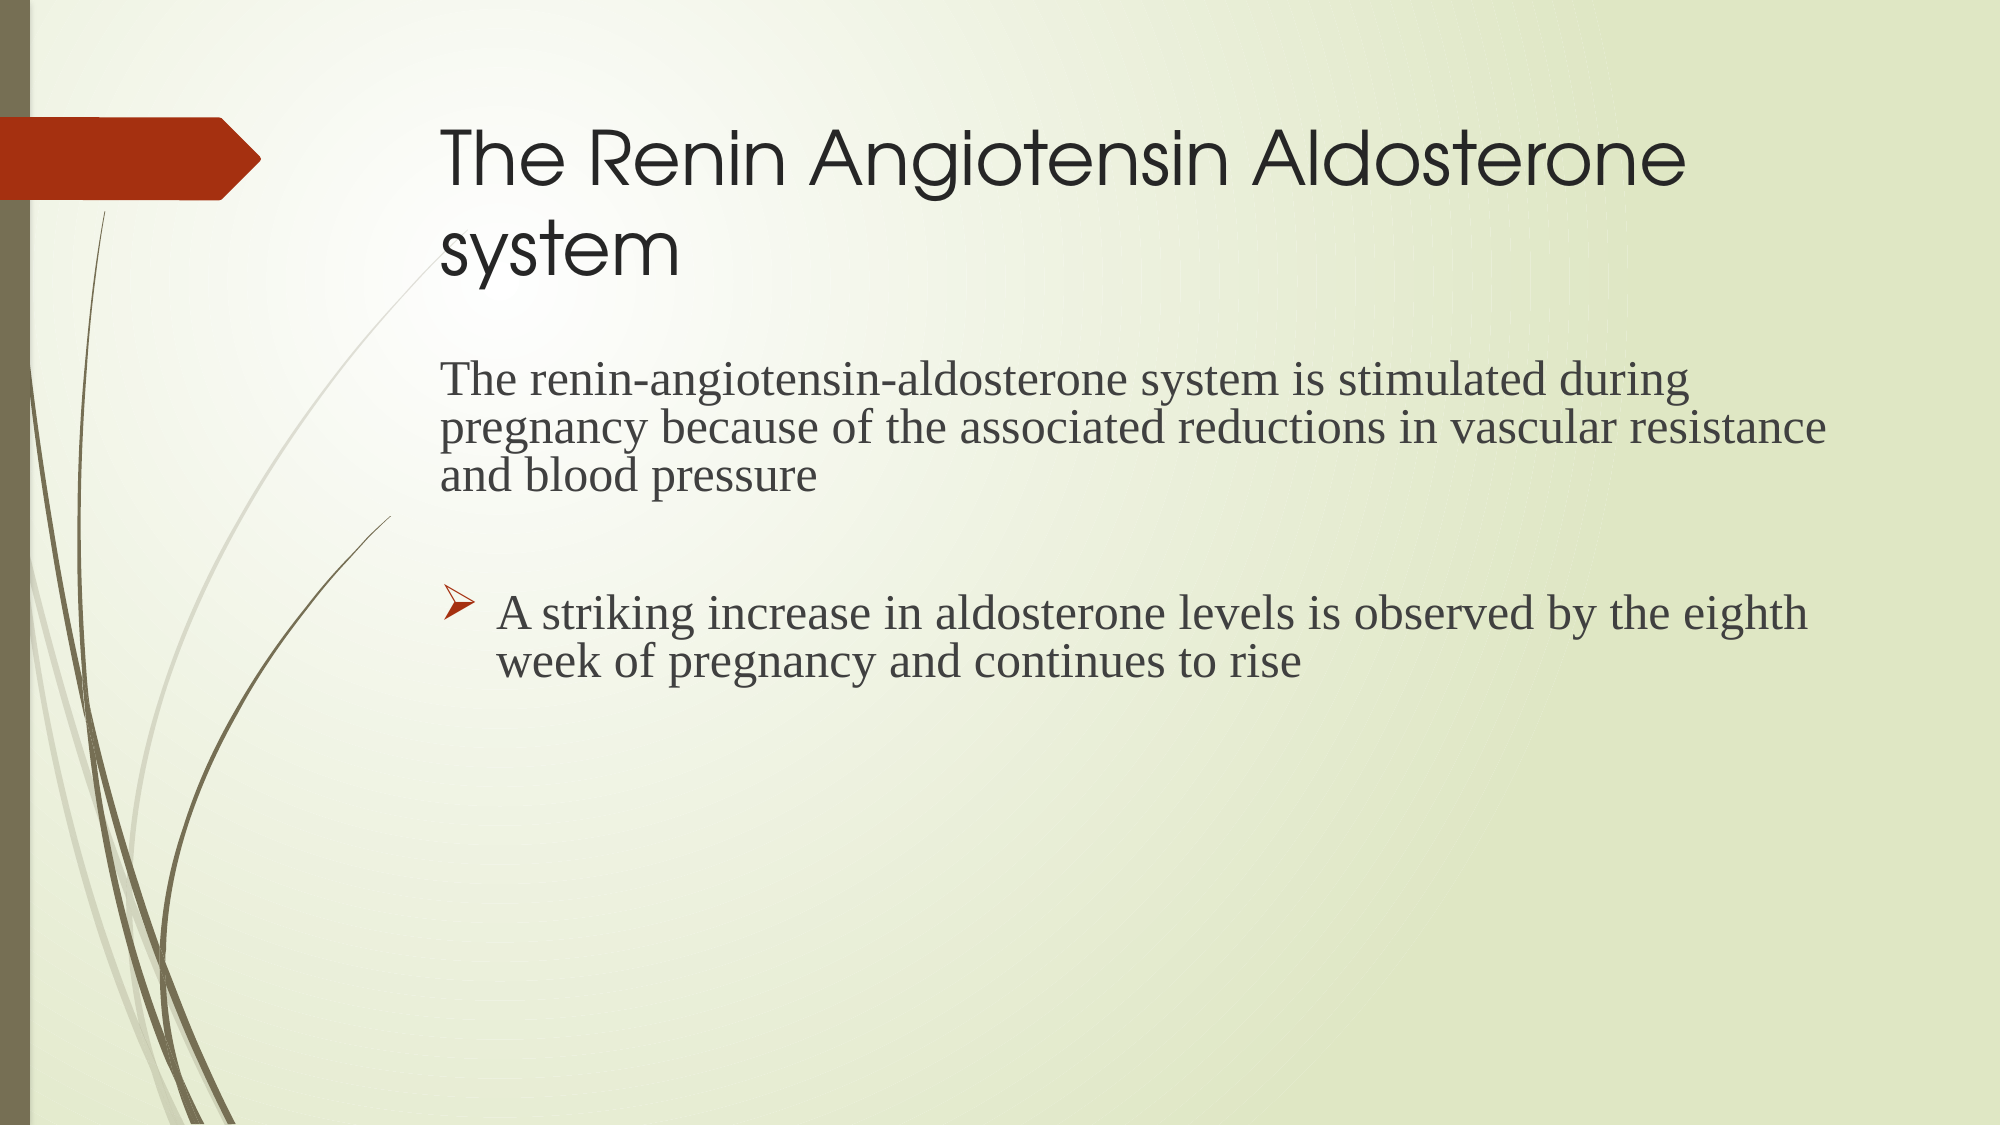

# The Renin Angiotensin Aldosterone  system
The renin-angiotensin-aldosterone system is stimulated during pregnancy because of the associated reductions in vascular resistance and blood pressure

A striking increase in aldosterone levels is observed by the eighth week of pregnancy and continues to rise